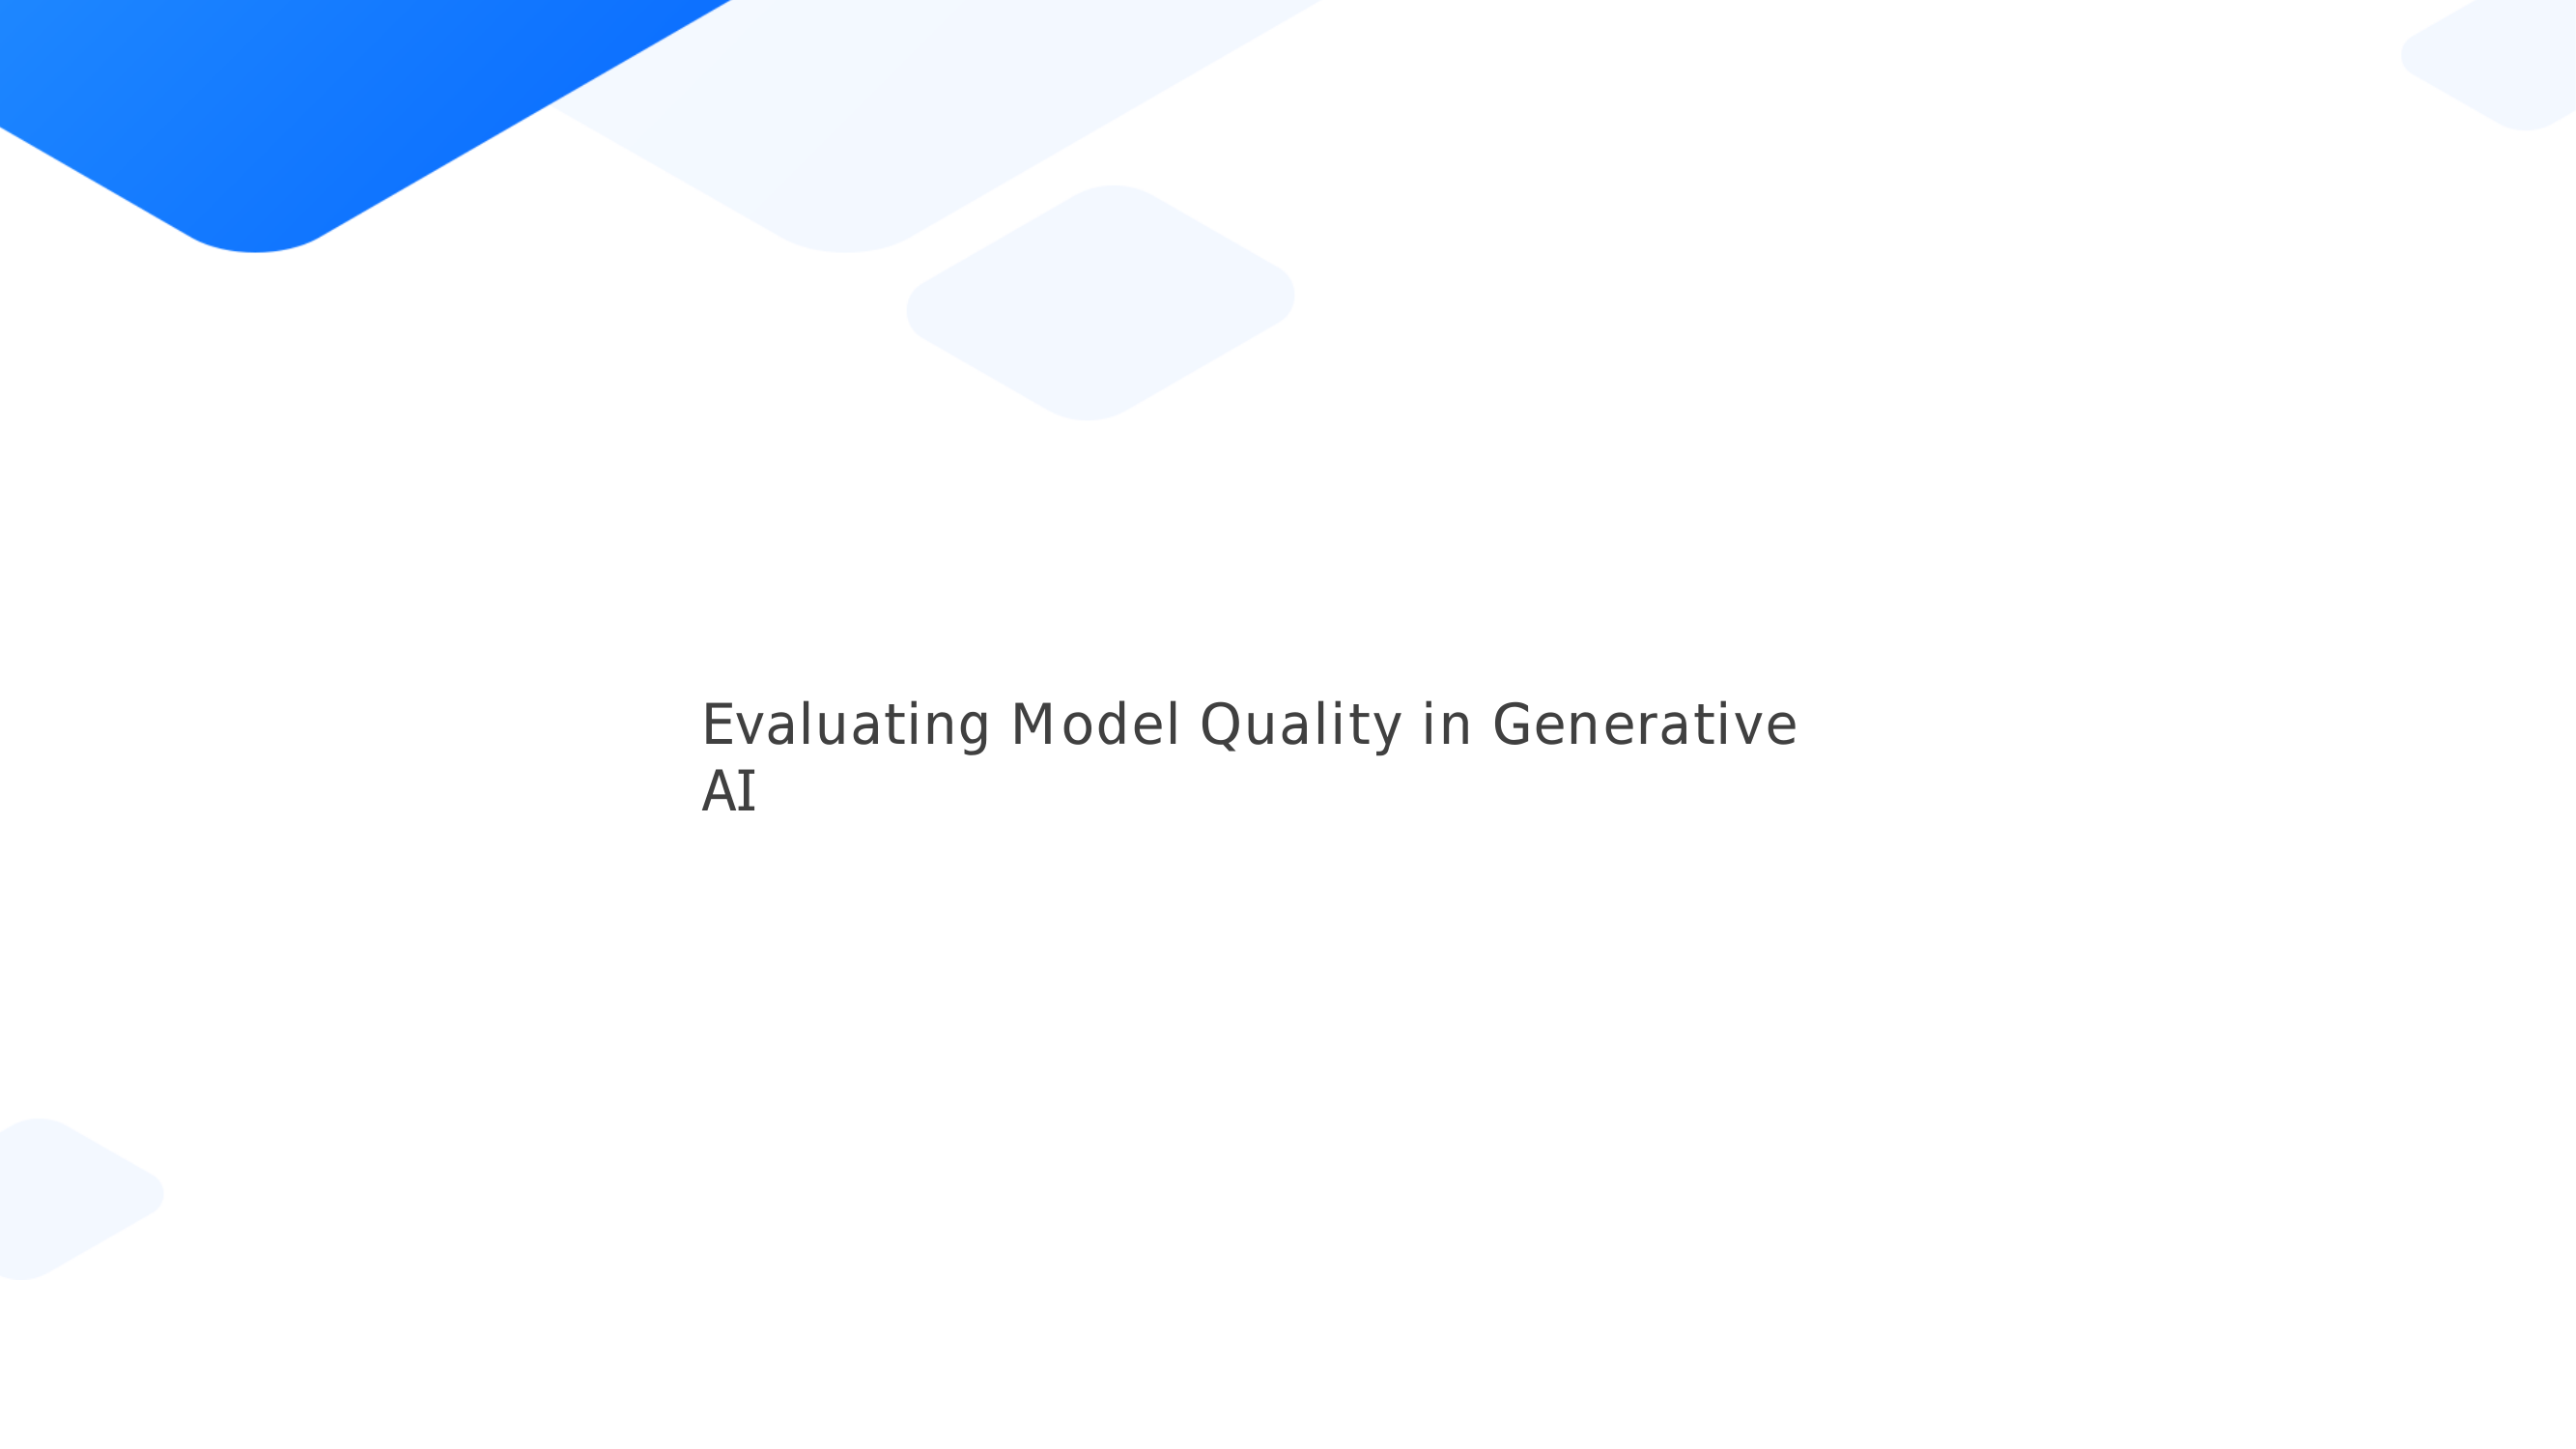

# Evaluating Model Quality in Generative AI